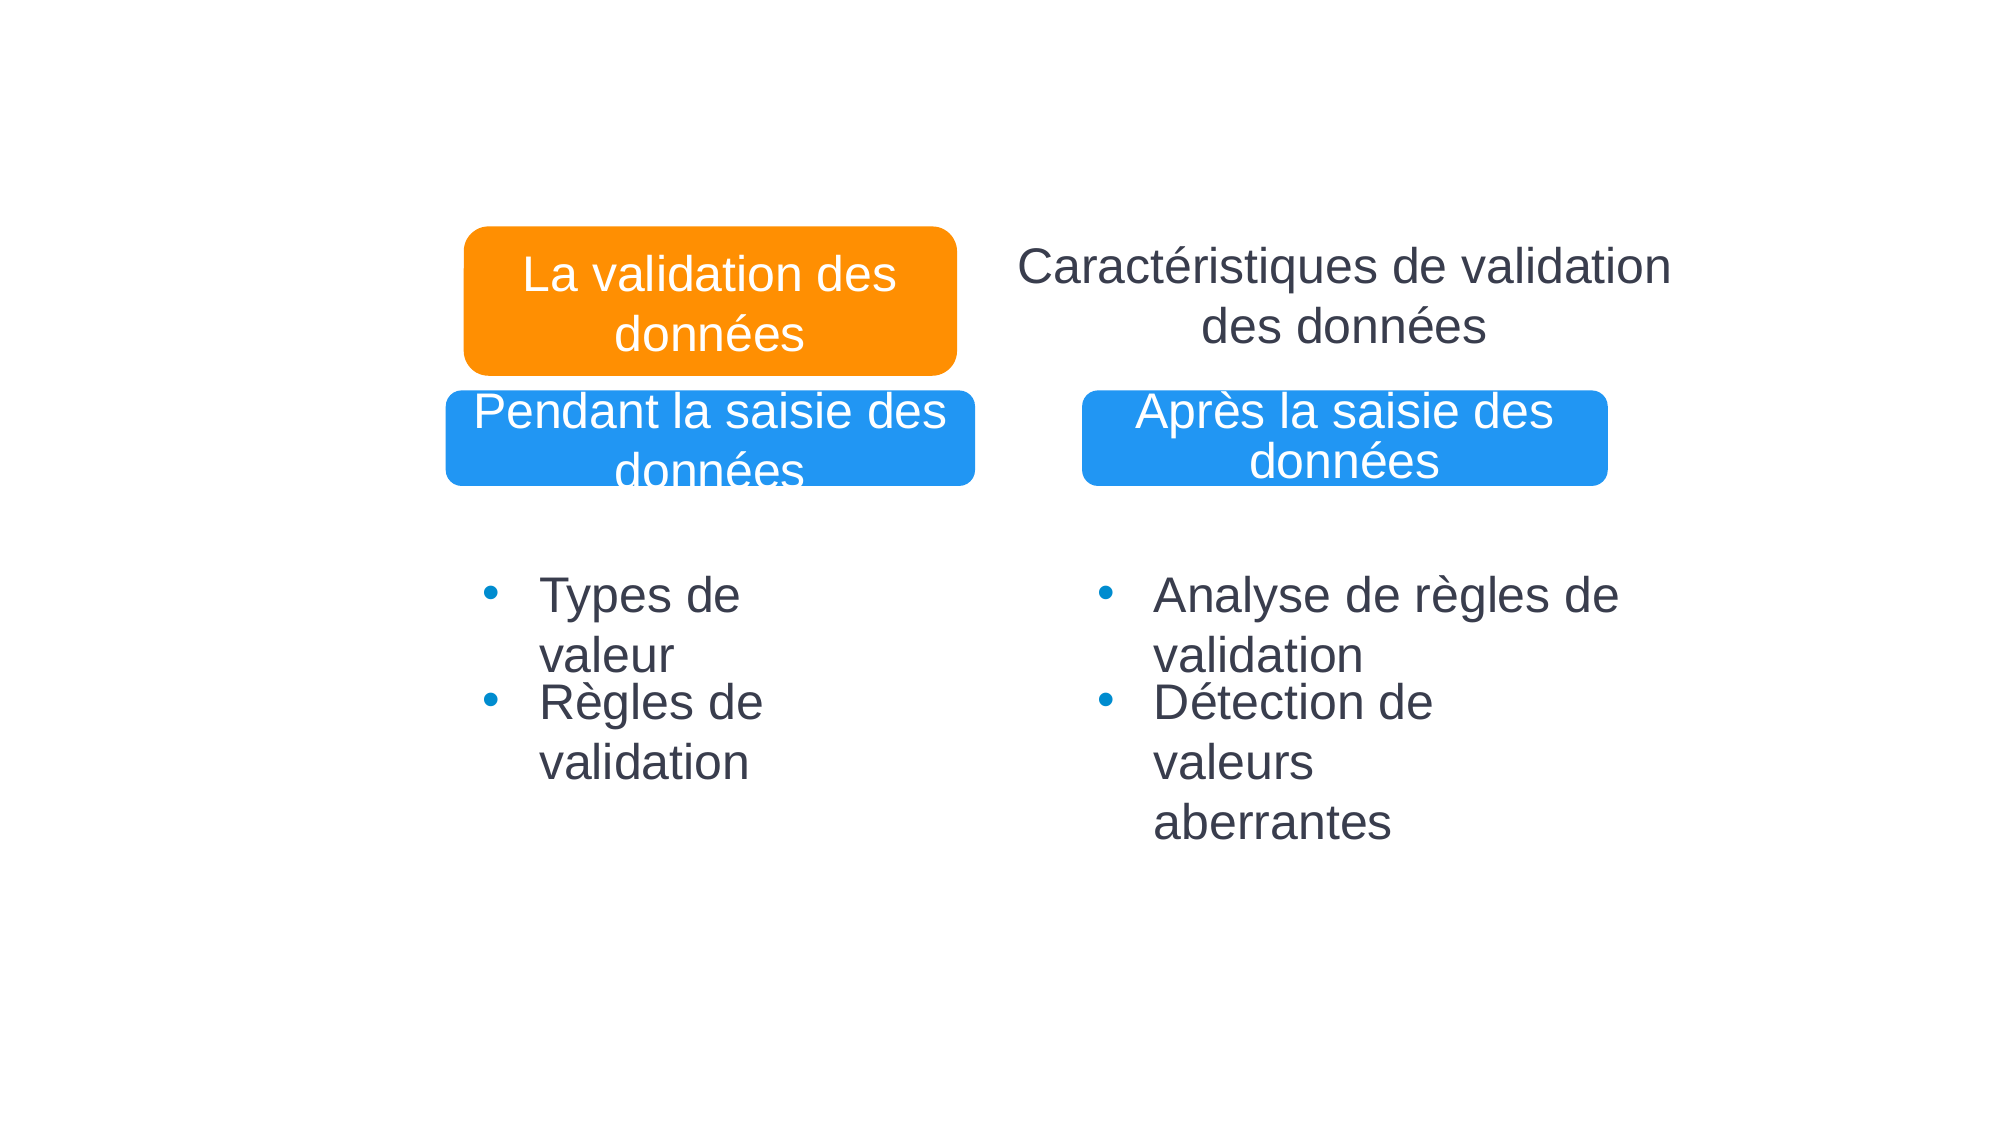

La validation des données
Caractéristiques de validation des données
Pendant la saisie des données
Après la saisie des données
Types de valeur
Analyse de règles de validation
Règles de validation
Détection de valeurs aberrantes